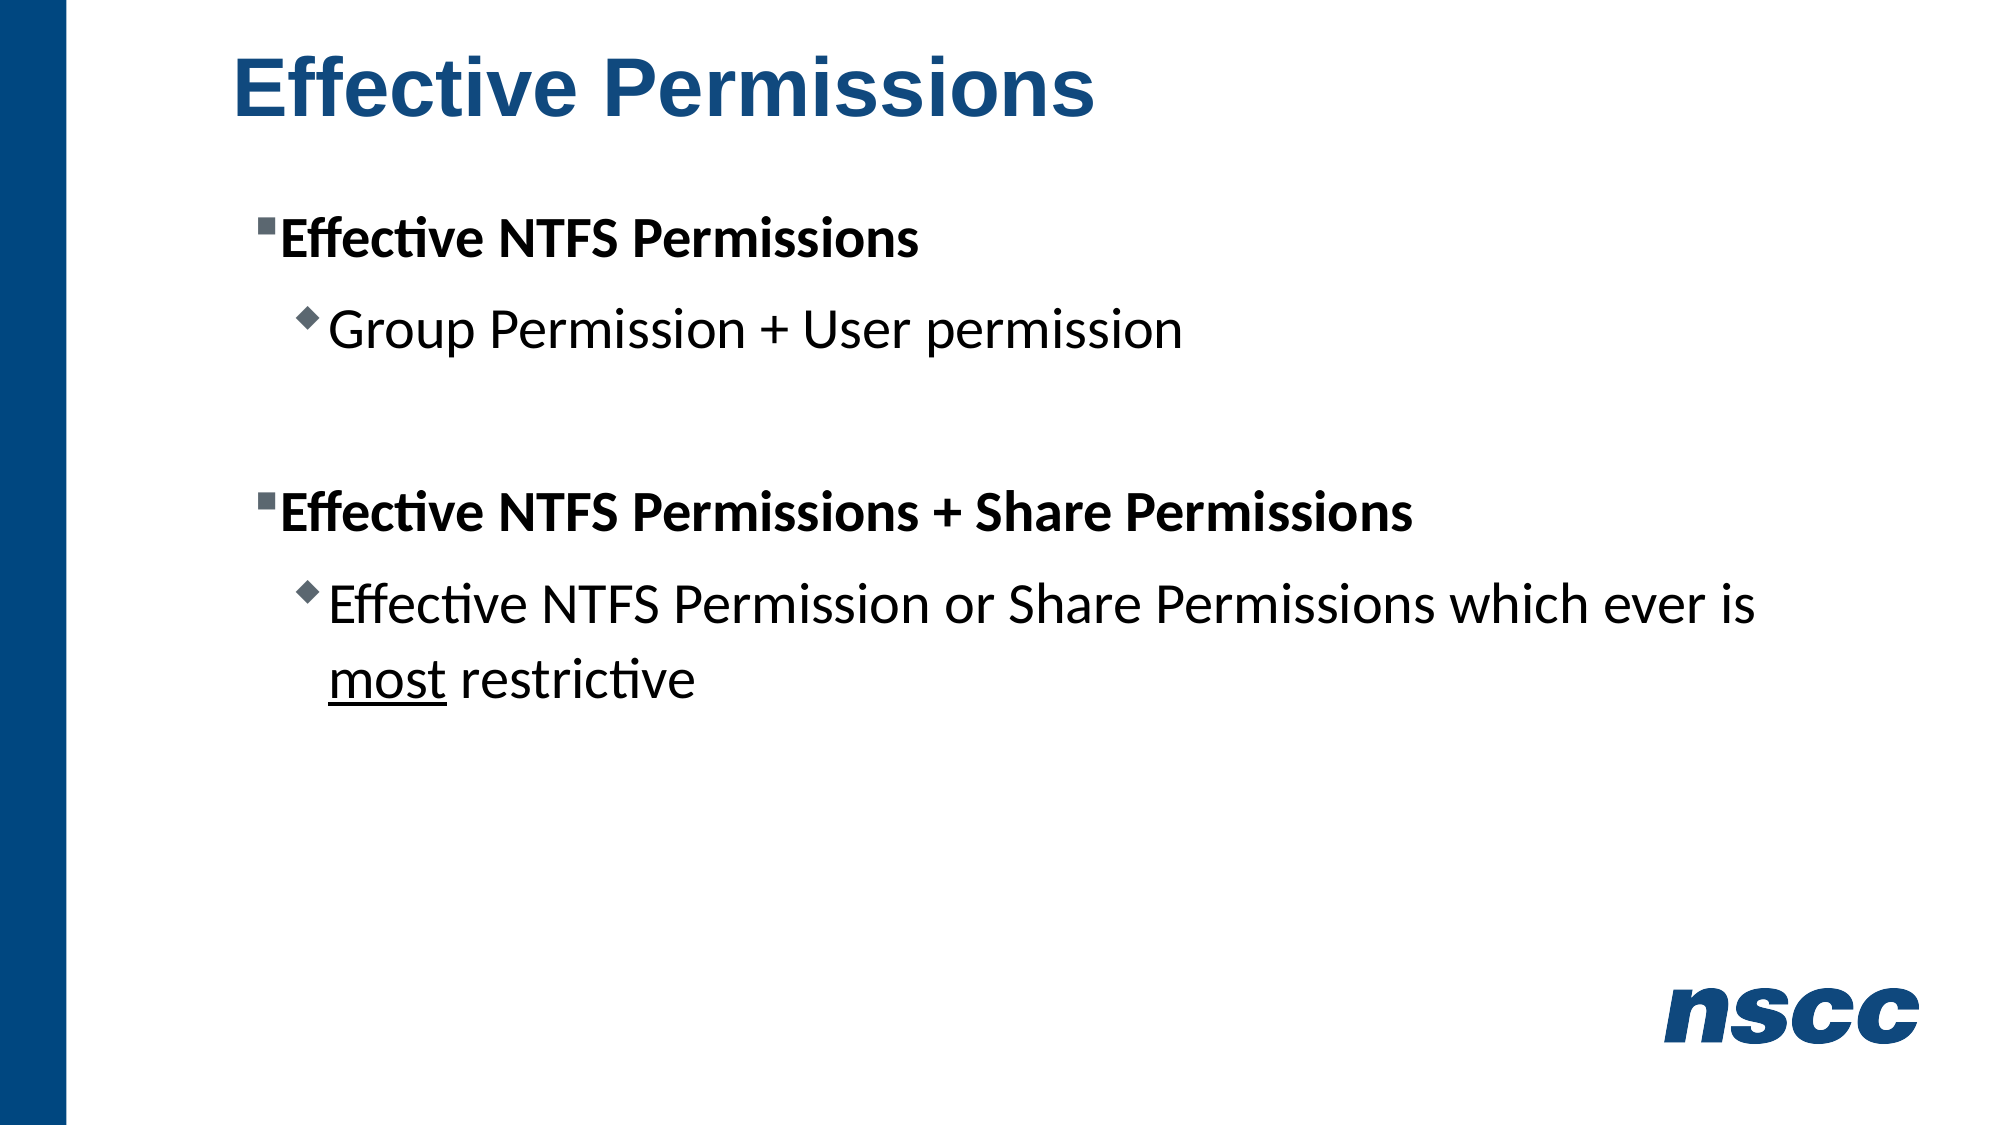

# Effective Permissions
Effective NTFS Permissions
Group Permission + User permission

Effective NTFS Permissions + Share Permissions
Effective NTFS Permission or Share Permissions which ever is most restrictive